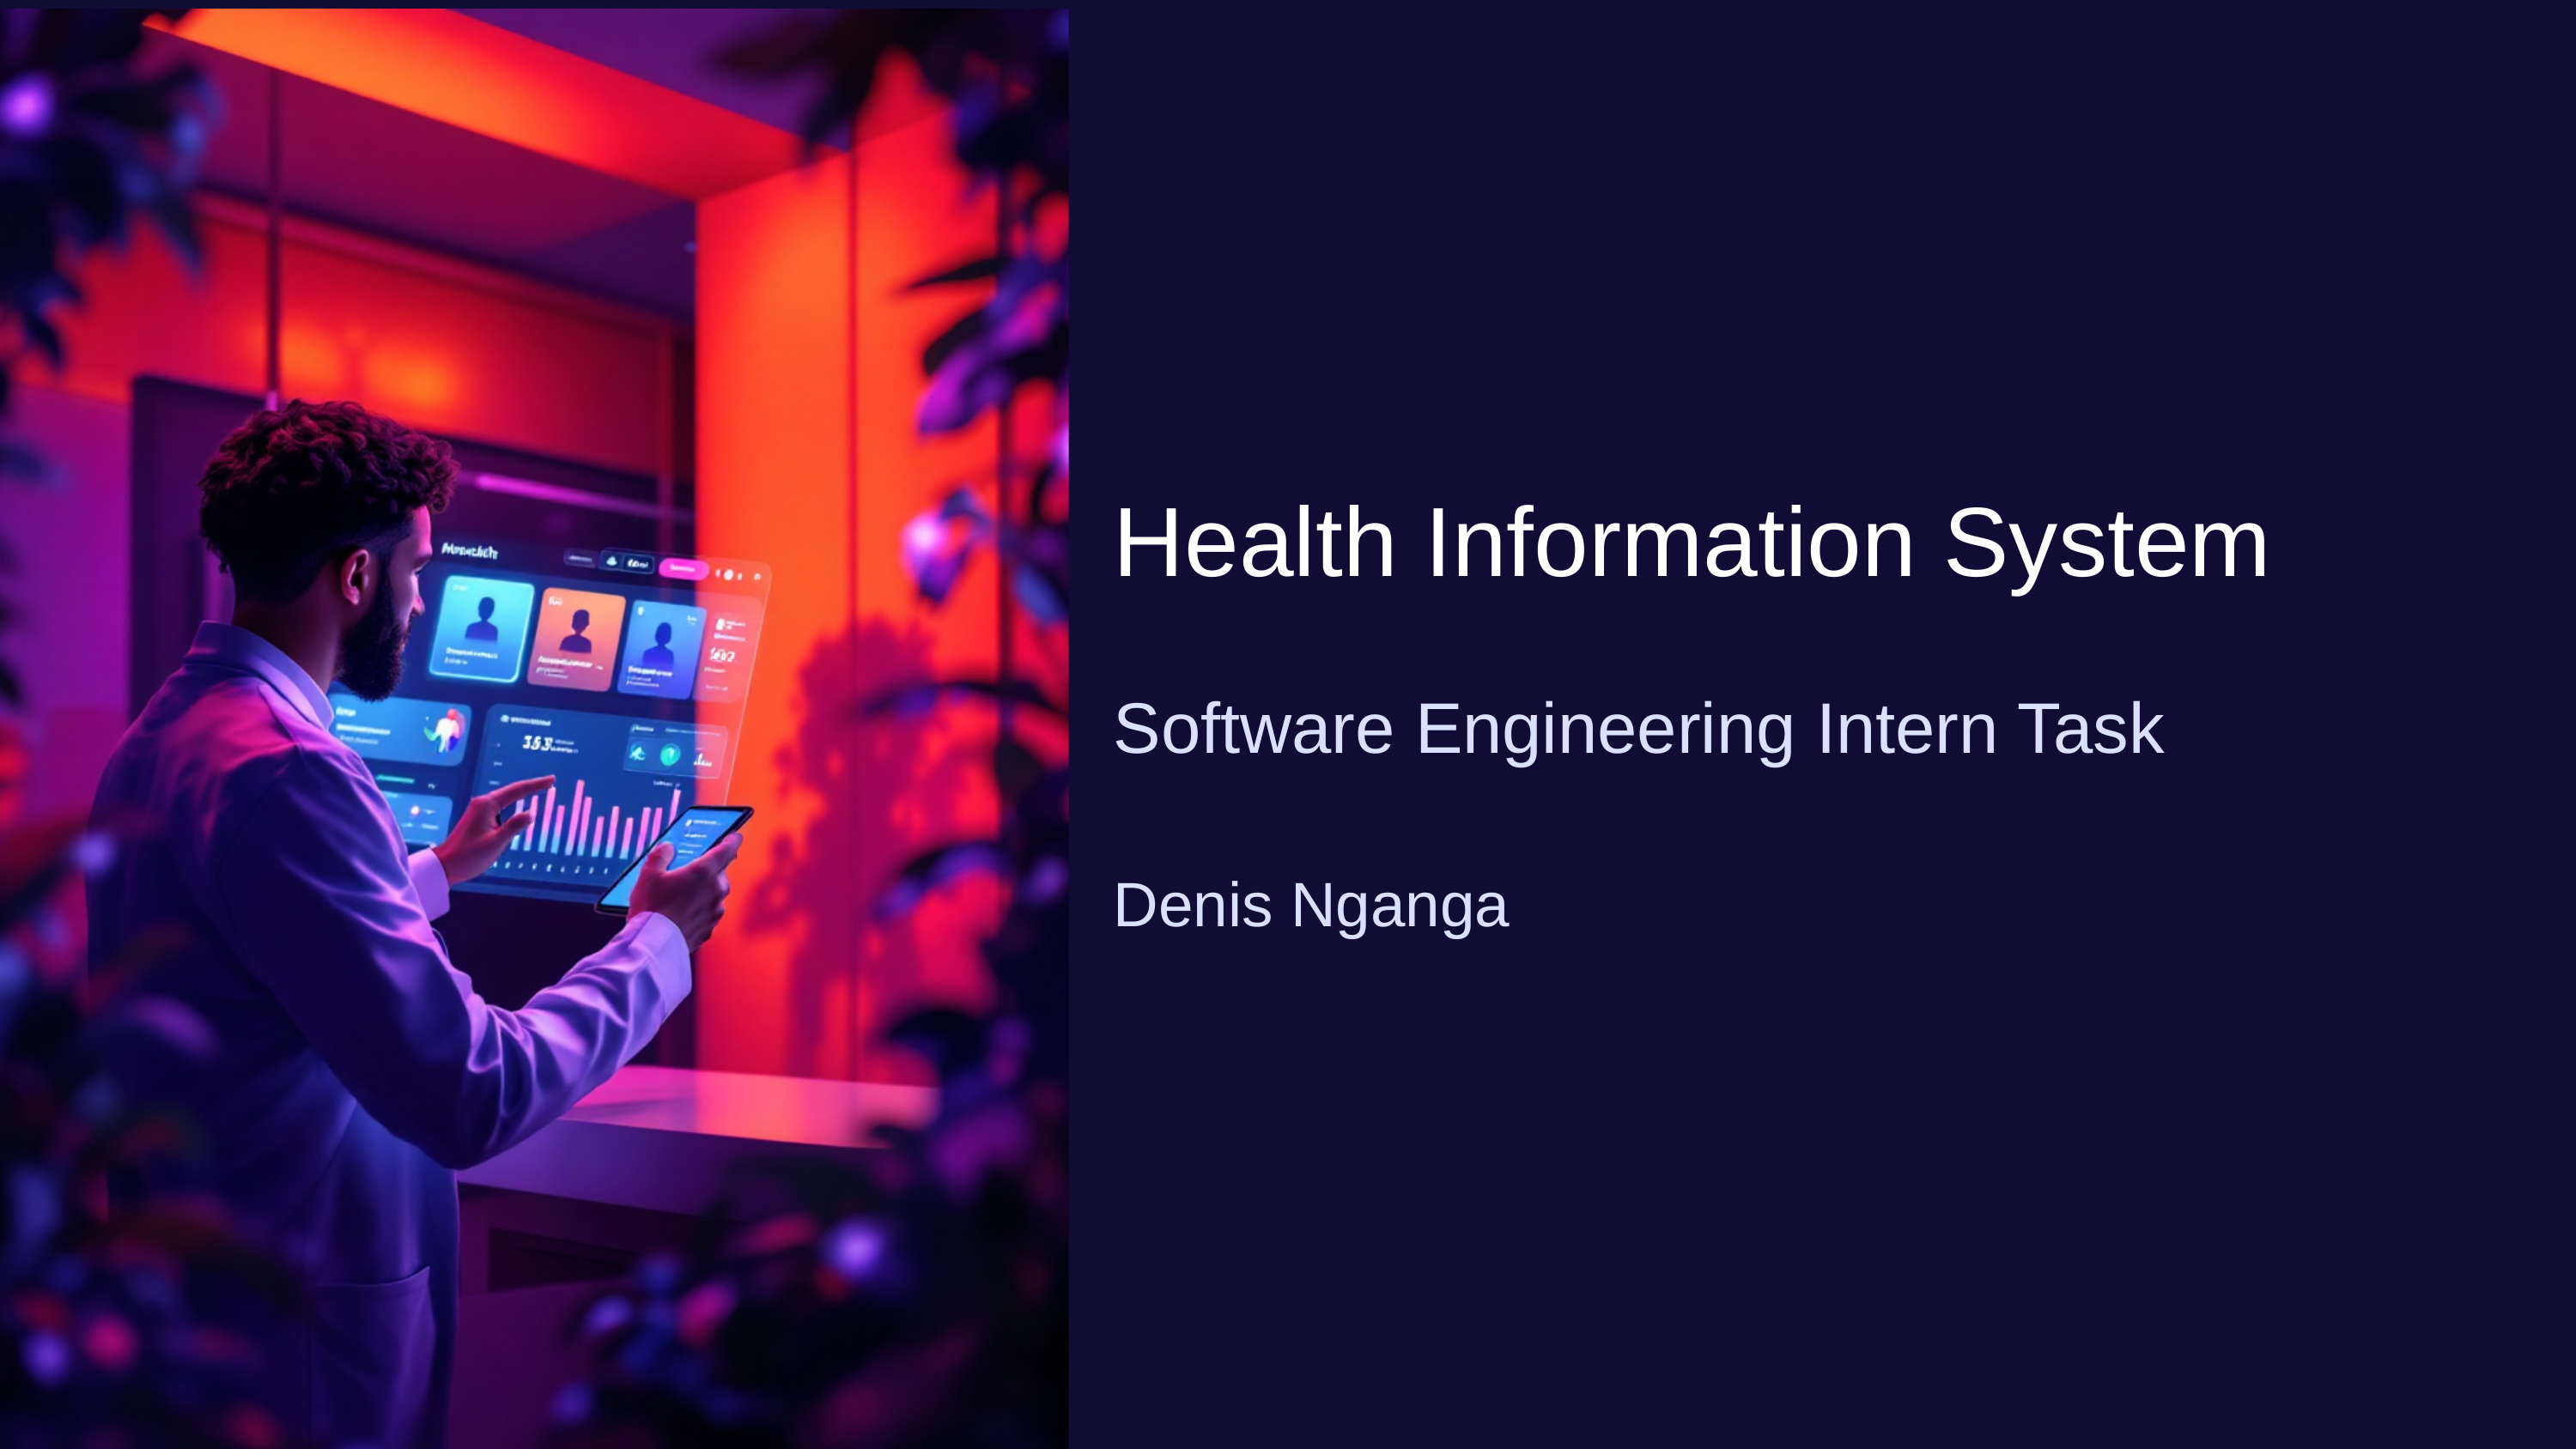

Health Information System

Software Engineering Intern Task

Denis Nganga